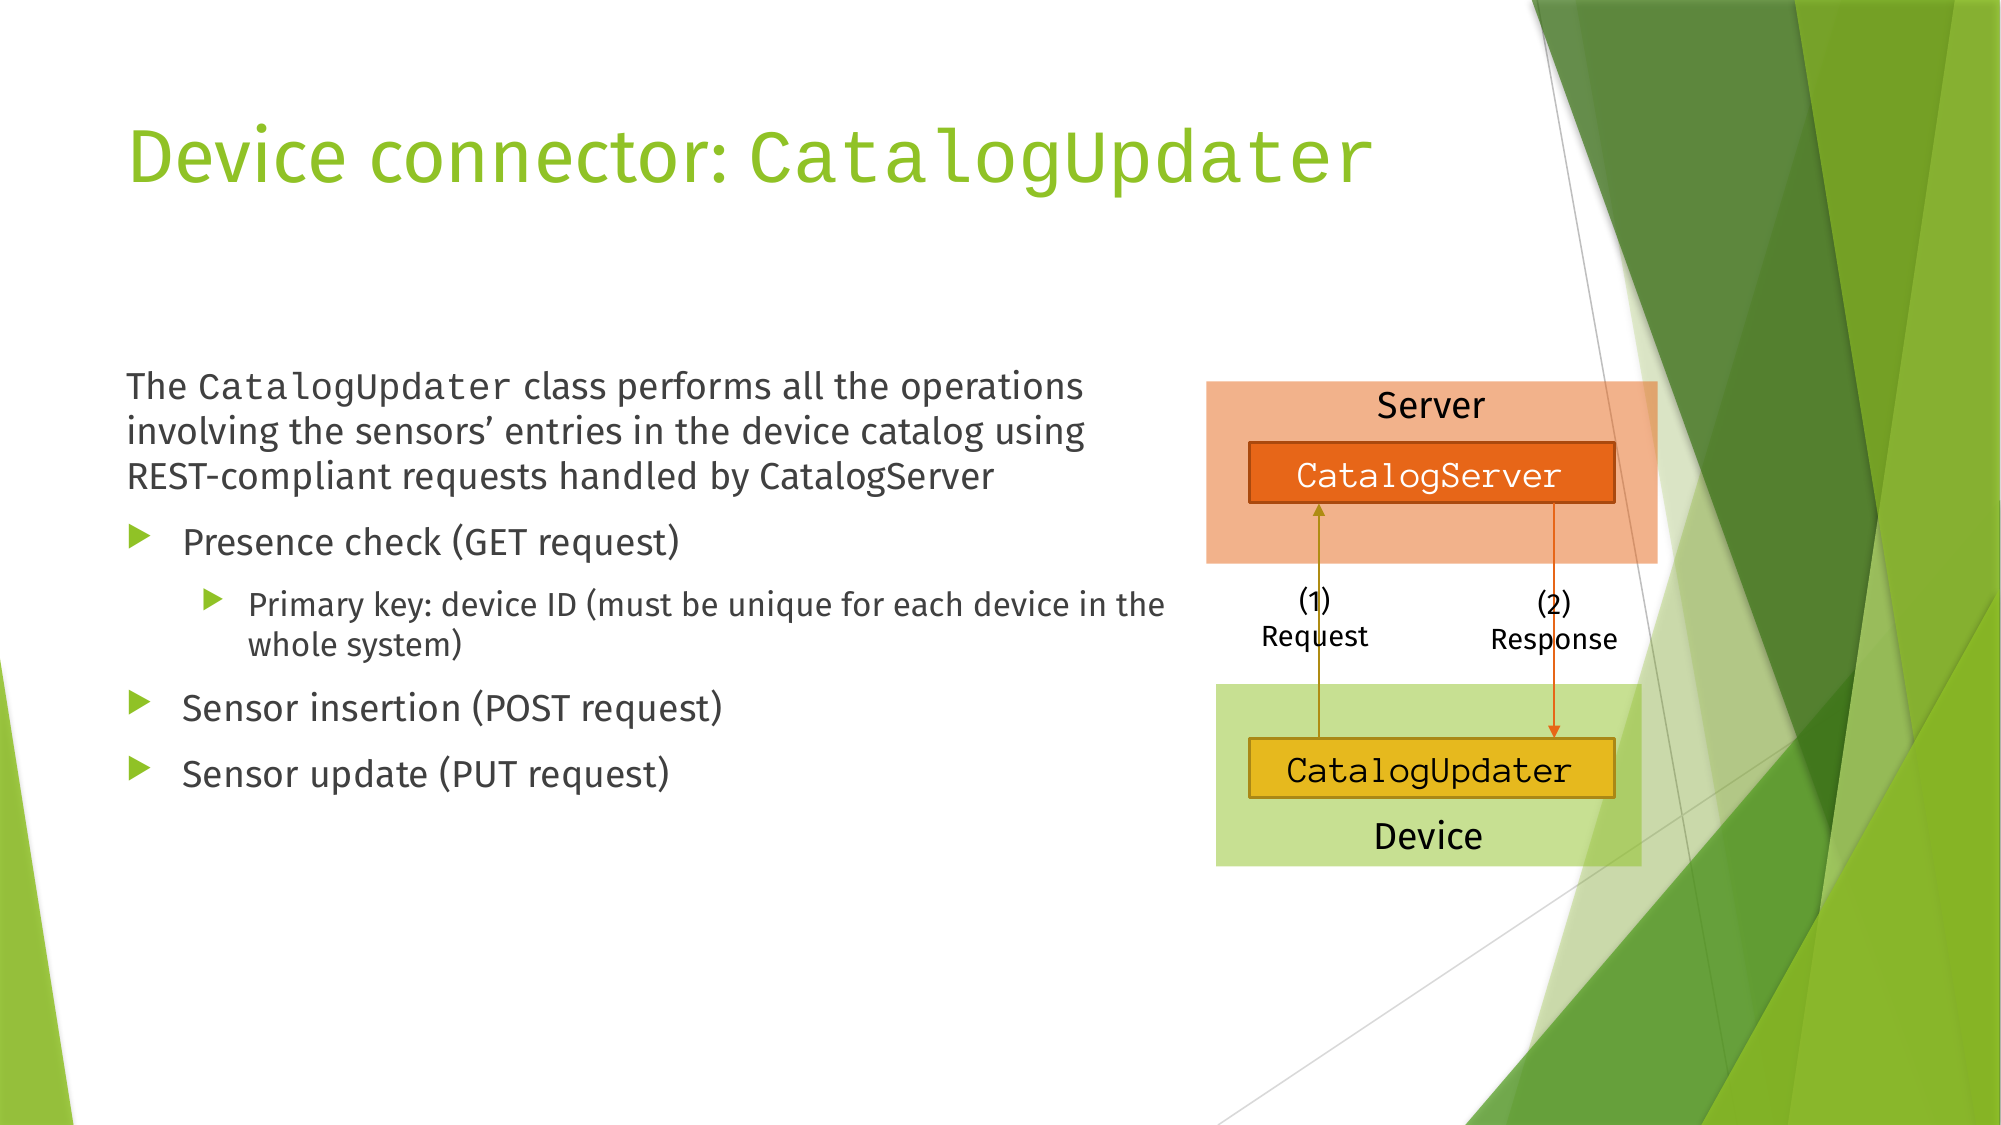

# Device connector: CatalogUpdater
The CatalogUpdater class performs all the operations involving the sensors’ entries in the device catalog using REST-compliant requests handled by CatalogServer
Presence check (GET request)
Primary key: device ID (must be unique for each device in the whole system)
Sensor insertion (POST request)
Sensor update (PUT request)
Server

CatalogServer
(1)
Request
(2)
Response

CatalogUpdater
Device